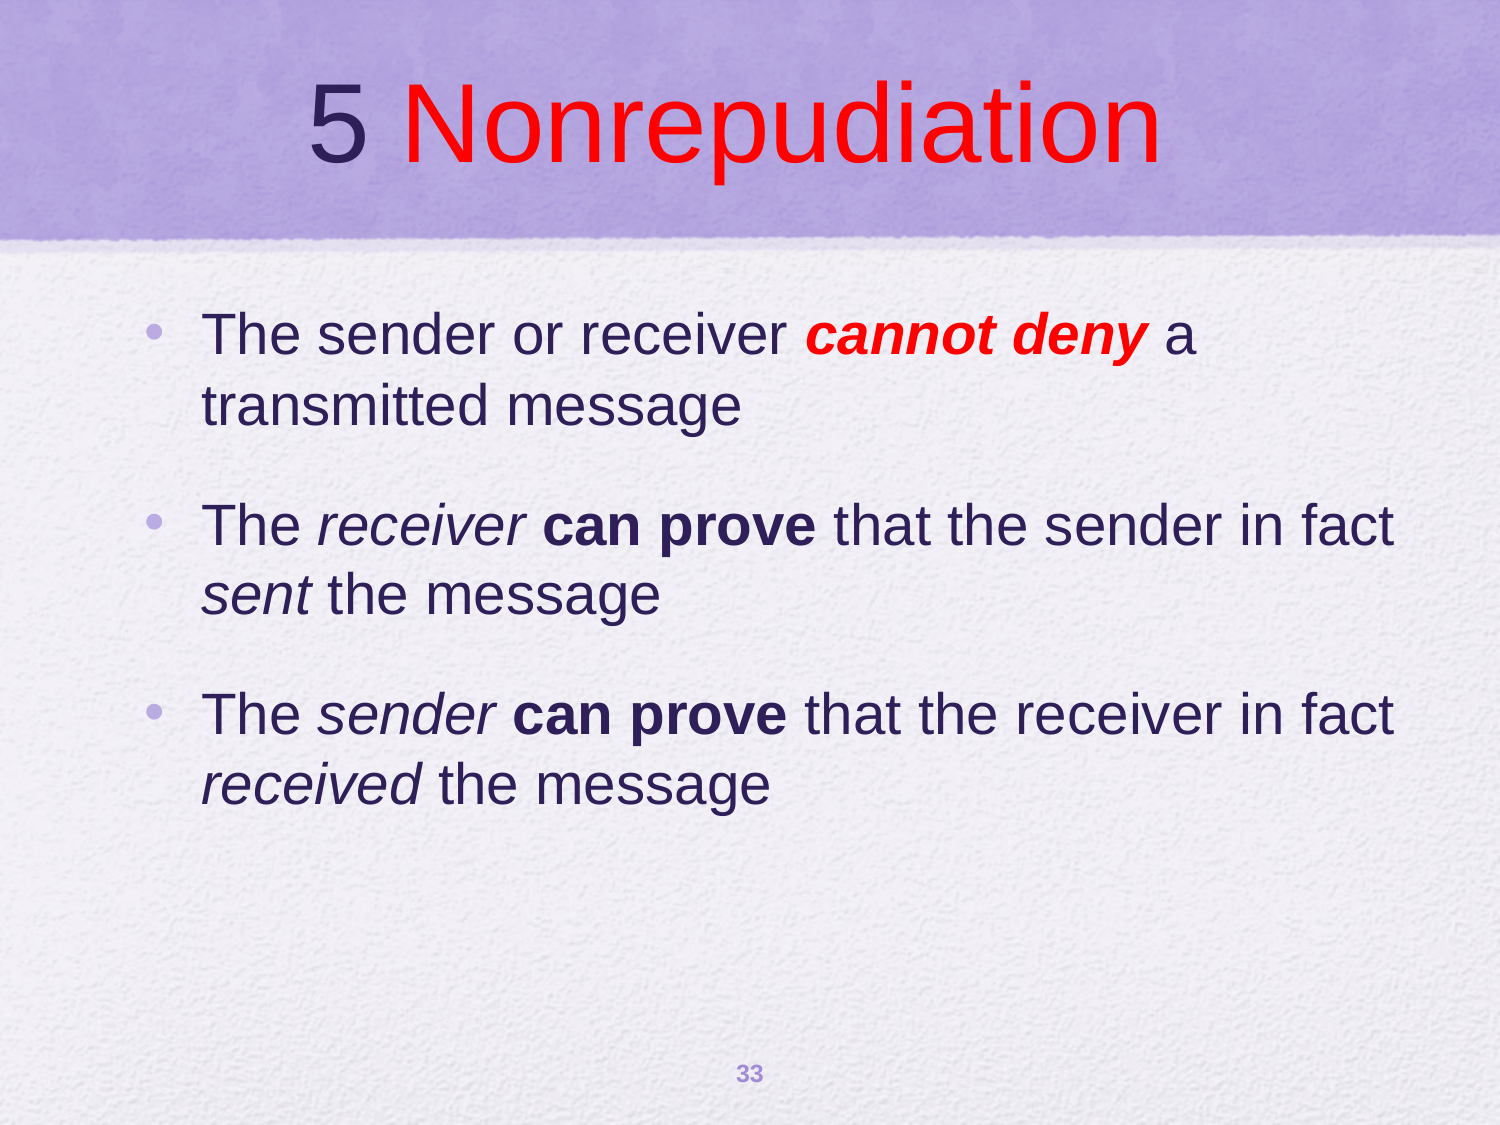

# 5 Nonrepudiation
The sender or receiver cannot deny a transmitted message
The receiver can prove that the sender in fact sent the message
The sender can prove that the receiver in fact received the message
33